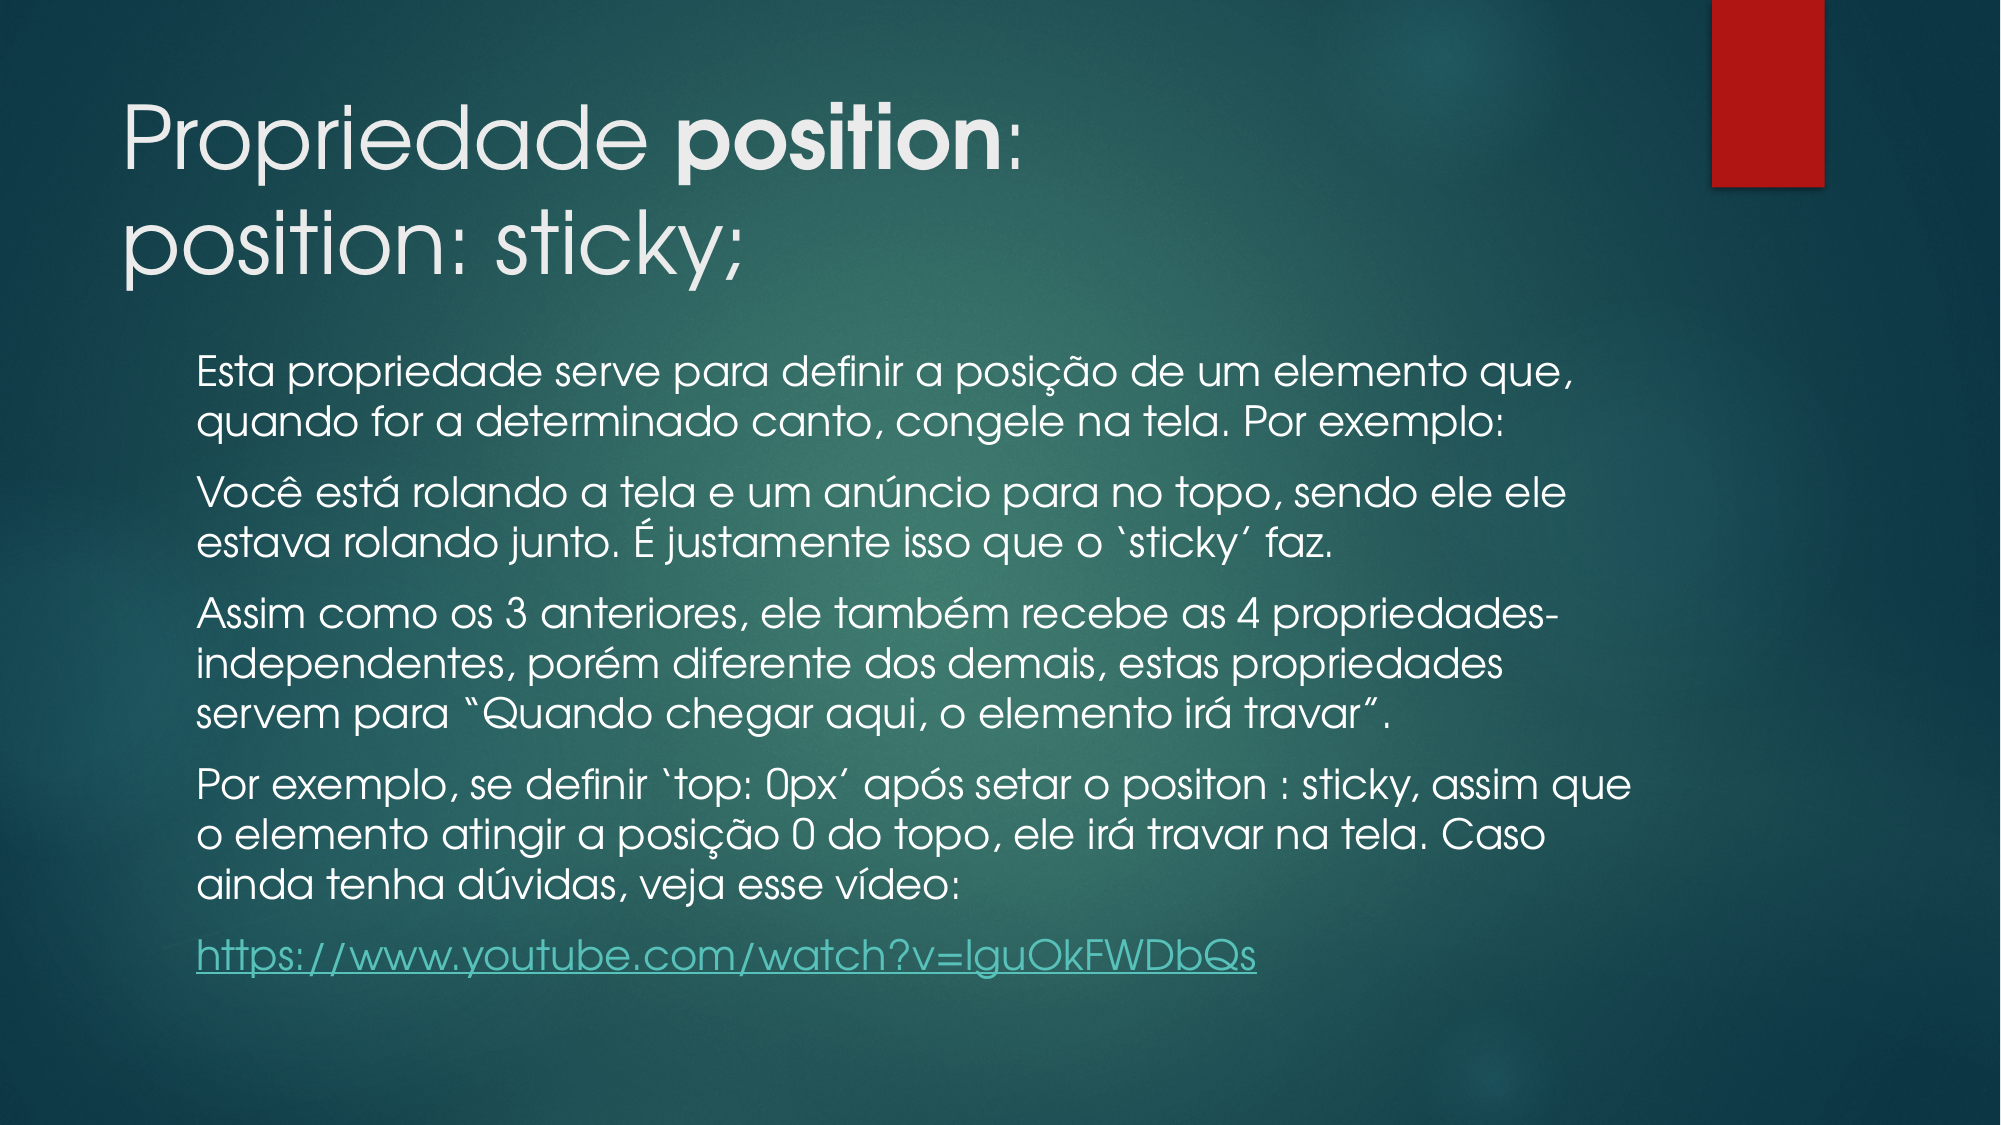

# Propriedade position:
position: sticky;
Esta propriedade serve para definir a posição de um elemento que, quando for a determinado canto, congele na tela. Por exemplo:
Você está rolando a tela e um anúncio para no topo, sendo ele ele estava rolando junto. É justamente isso que o ‘sticky’ faz.
Assim como os 3 anteriores, ele também recebe as 4 propriedades-independentes, porém diferente dos demais, estas propriedades servem para “Quando chegar aqui, o elemento irá travar”.
Por exemplo, se definir ‘top: 0px’ após setar o positon : sticky, assim que o elemento atingir a posição 0 do topo, ele irá travar na tela. Caso ainda tenha dúvidas, veja esse vídeo:
https://www.youtube.com/watch?v=lguOkFWDbQs